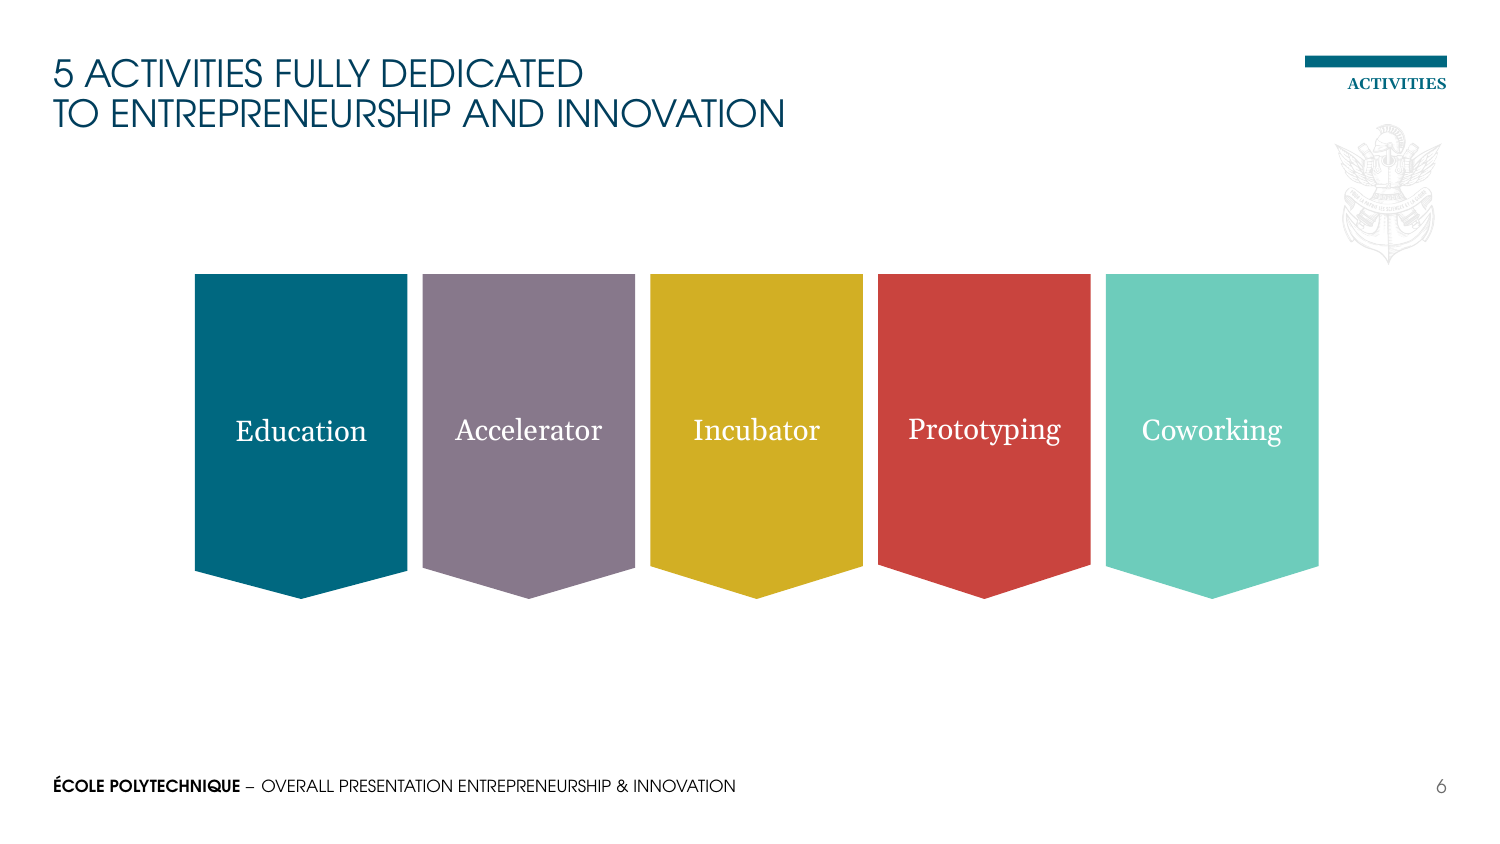

# 5 Activities FULLY dedicated TO ENTREPRENEURSHIP AND INNOVATION

activities
Education
Accelerator
Incubator
Prototyping
Coworking
Overall presentation entrepreneurship & innovation
6